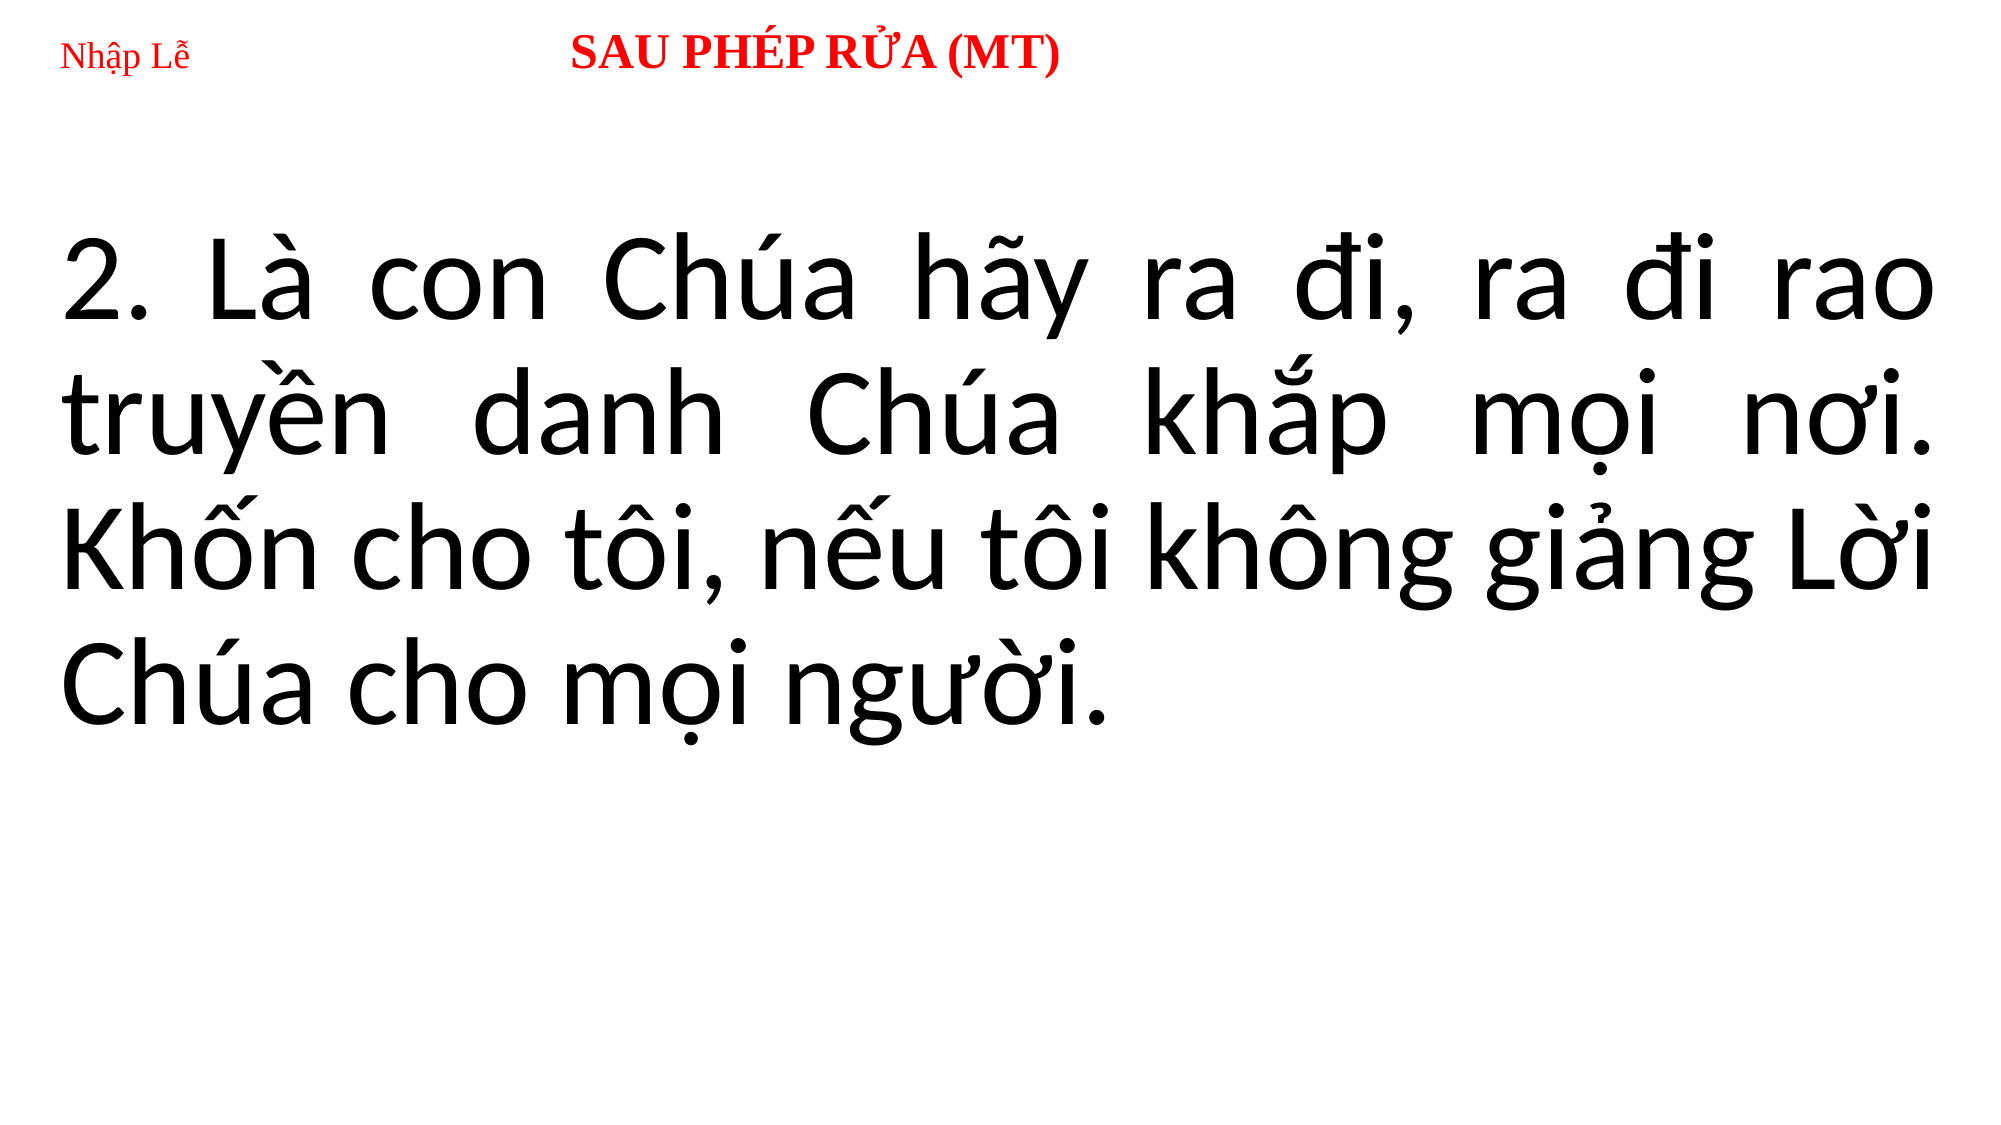

# Nhập Lễ                                        SAU PHÉP RỬA (MT)
2. Là con Chúa hãy ra đi, ra đi rao truyền danh Chúa khắp mọi nơi. Khốn cho tôi, nếu tôi không giảng Lời Chúa cho mọi người.